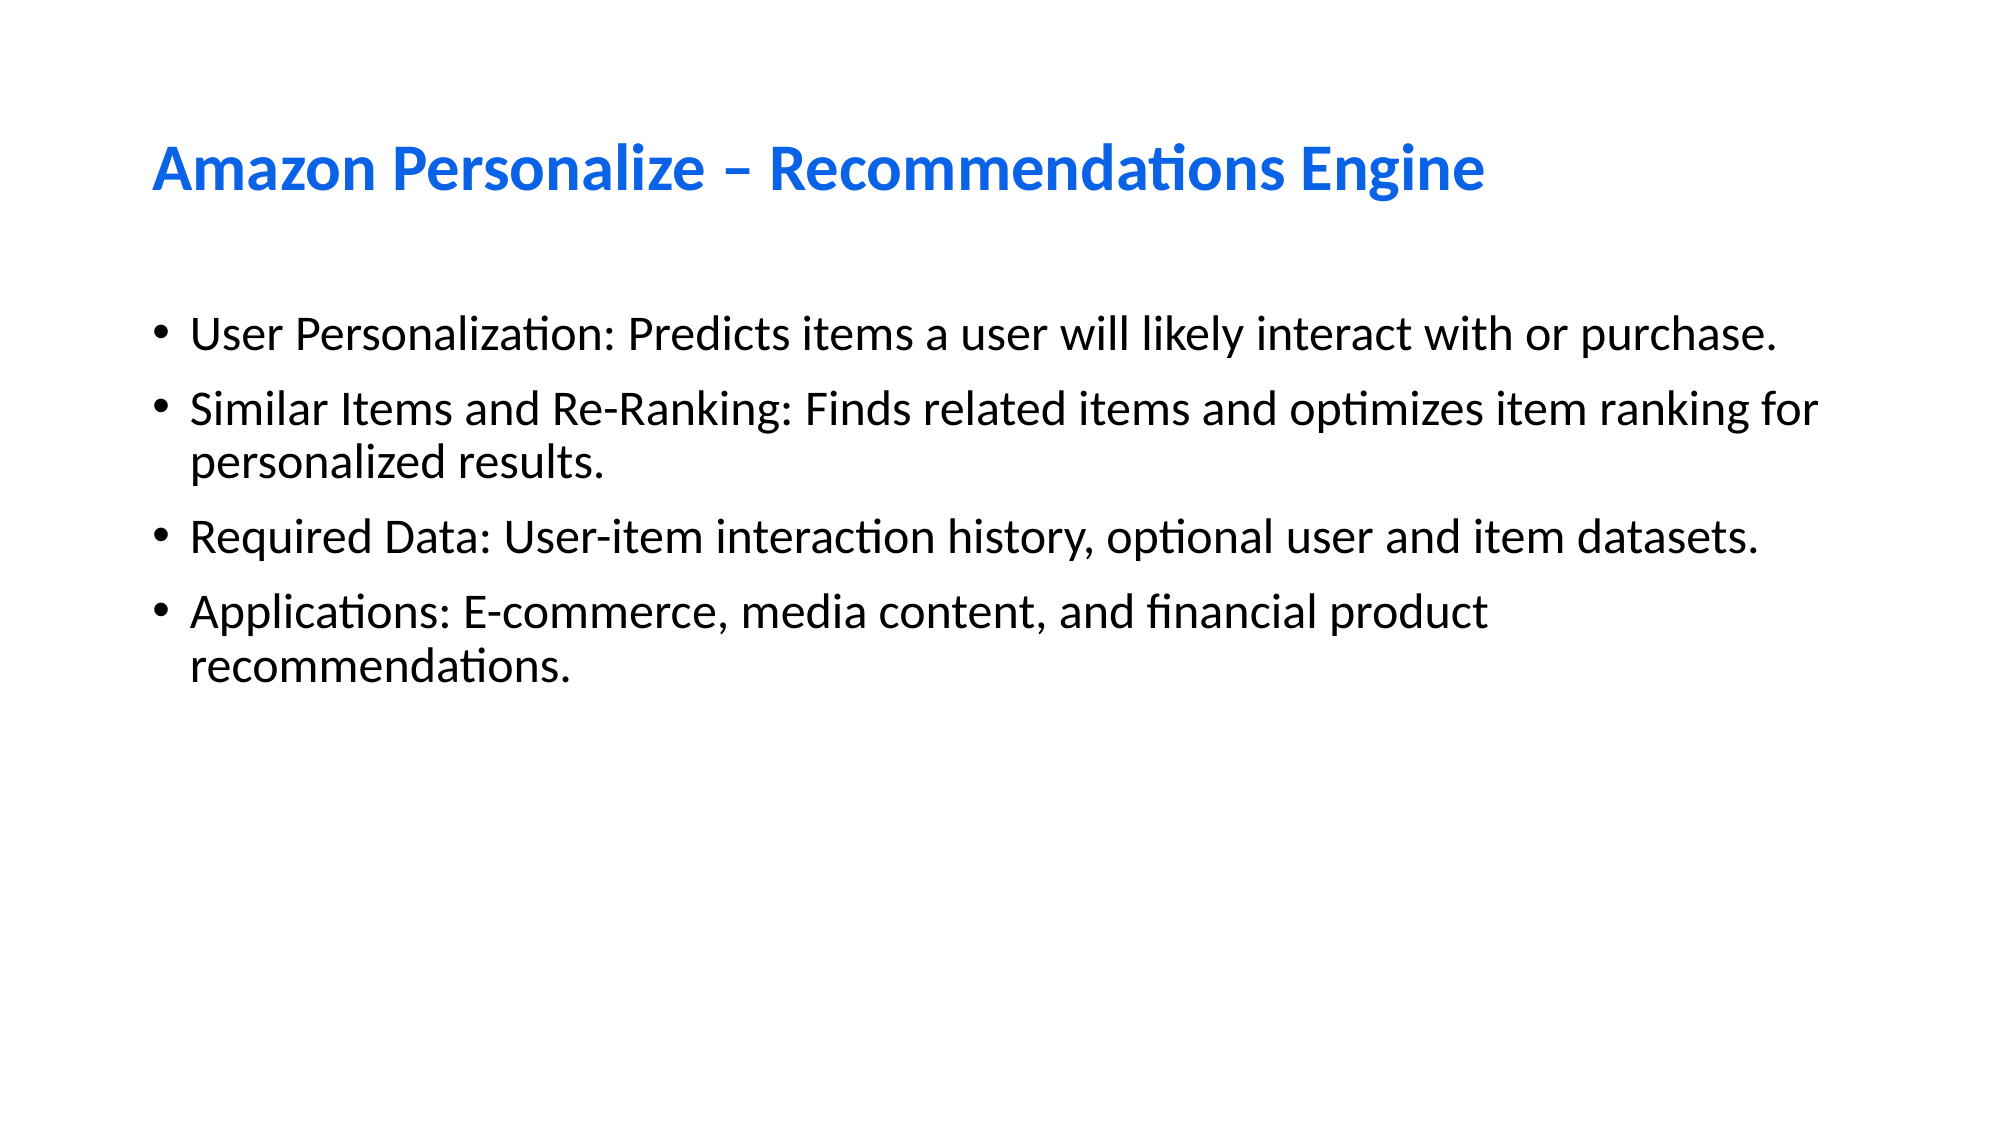

# Amazon Personalize – Recommendations Engine
User Personalization: Predicts items a user will likely interact with or purchase.
Similar Items and Re-Ranking: Finds related items and optimizes item ranking for personalized results.
Required Data: User-item interaction history, optional user and item datasets.
Applications: E-commerce, media content, and financial product recommendations.